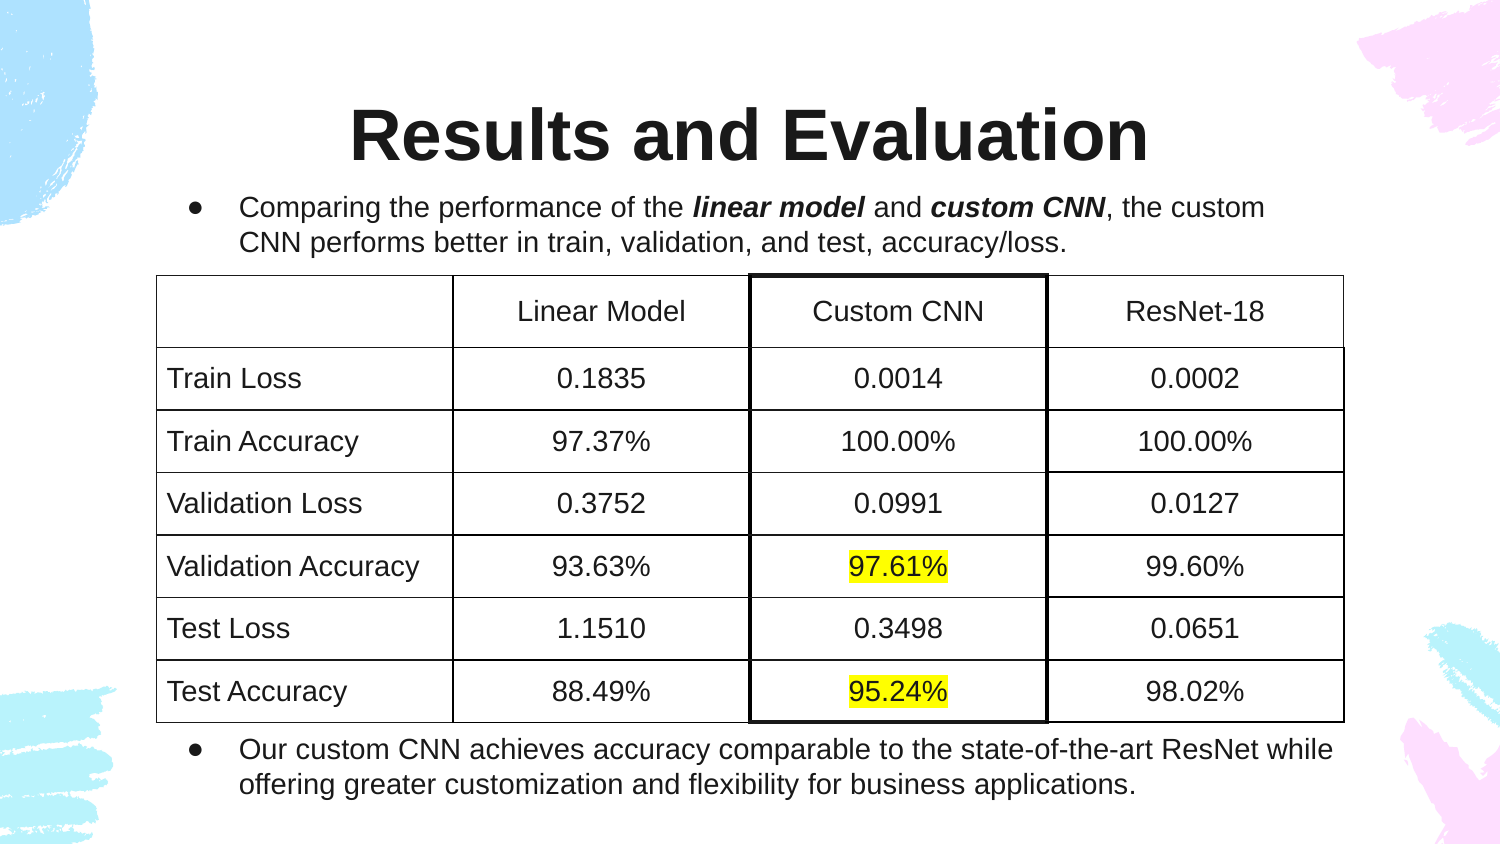

# Results and Evaluation
Comparing the performance of the linear model and custom CNN, the custom CNN performs better in train, validation, and test, accuracy/loss.
|  | Linear Model | Custom CNN | ResNet-18 |
| --- | --- | --- | --- |
| Train Loss | 0.1835 | 0.0014 | 0.0002 |
| Train Accuracy | 97.37% | 100.00% | 100.00% |
| Validation Loss | 0.3752 | 0.0991 | 0.0127 |
| Validation Accuracy | 93.63% | 97.61% | 99.60% |
| Test Loss | 1.1510 | 0.3498 | 0.0651 |
| Test Accuracy | 88.49% | 95.24% | 98.02% |
Our custom CNN achieves accuracy comparable to the state-of-the-art ResNet while offering greater customization and flexibility for business applications.